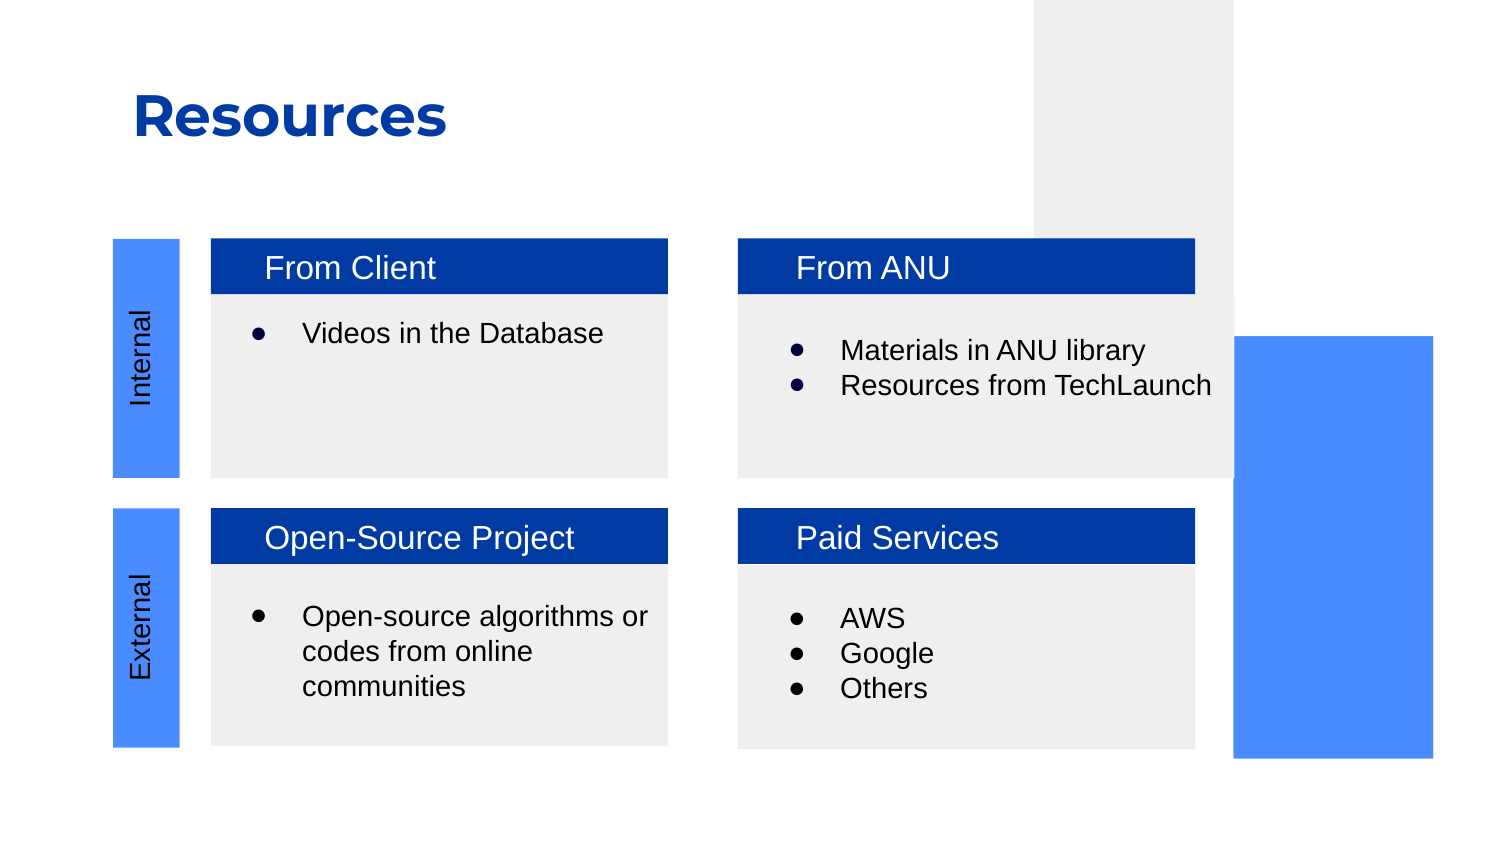

# Resources
From Client
From ANU

Videos in the Database

Materials in ANU library
Resources from TechLaunch
Internal

Open-Source Project
Paid Services

Open-source algorithms or codes from online communities

AWS
Google
Others
External